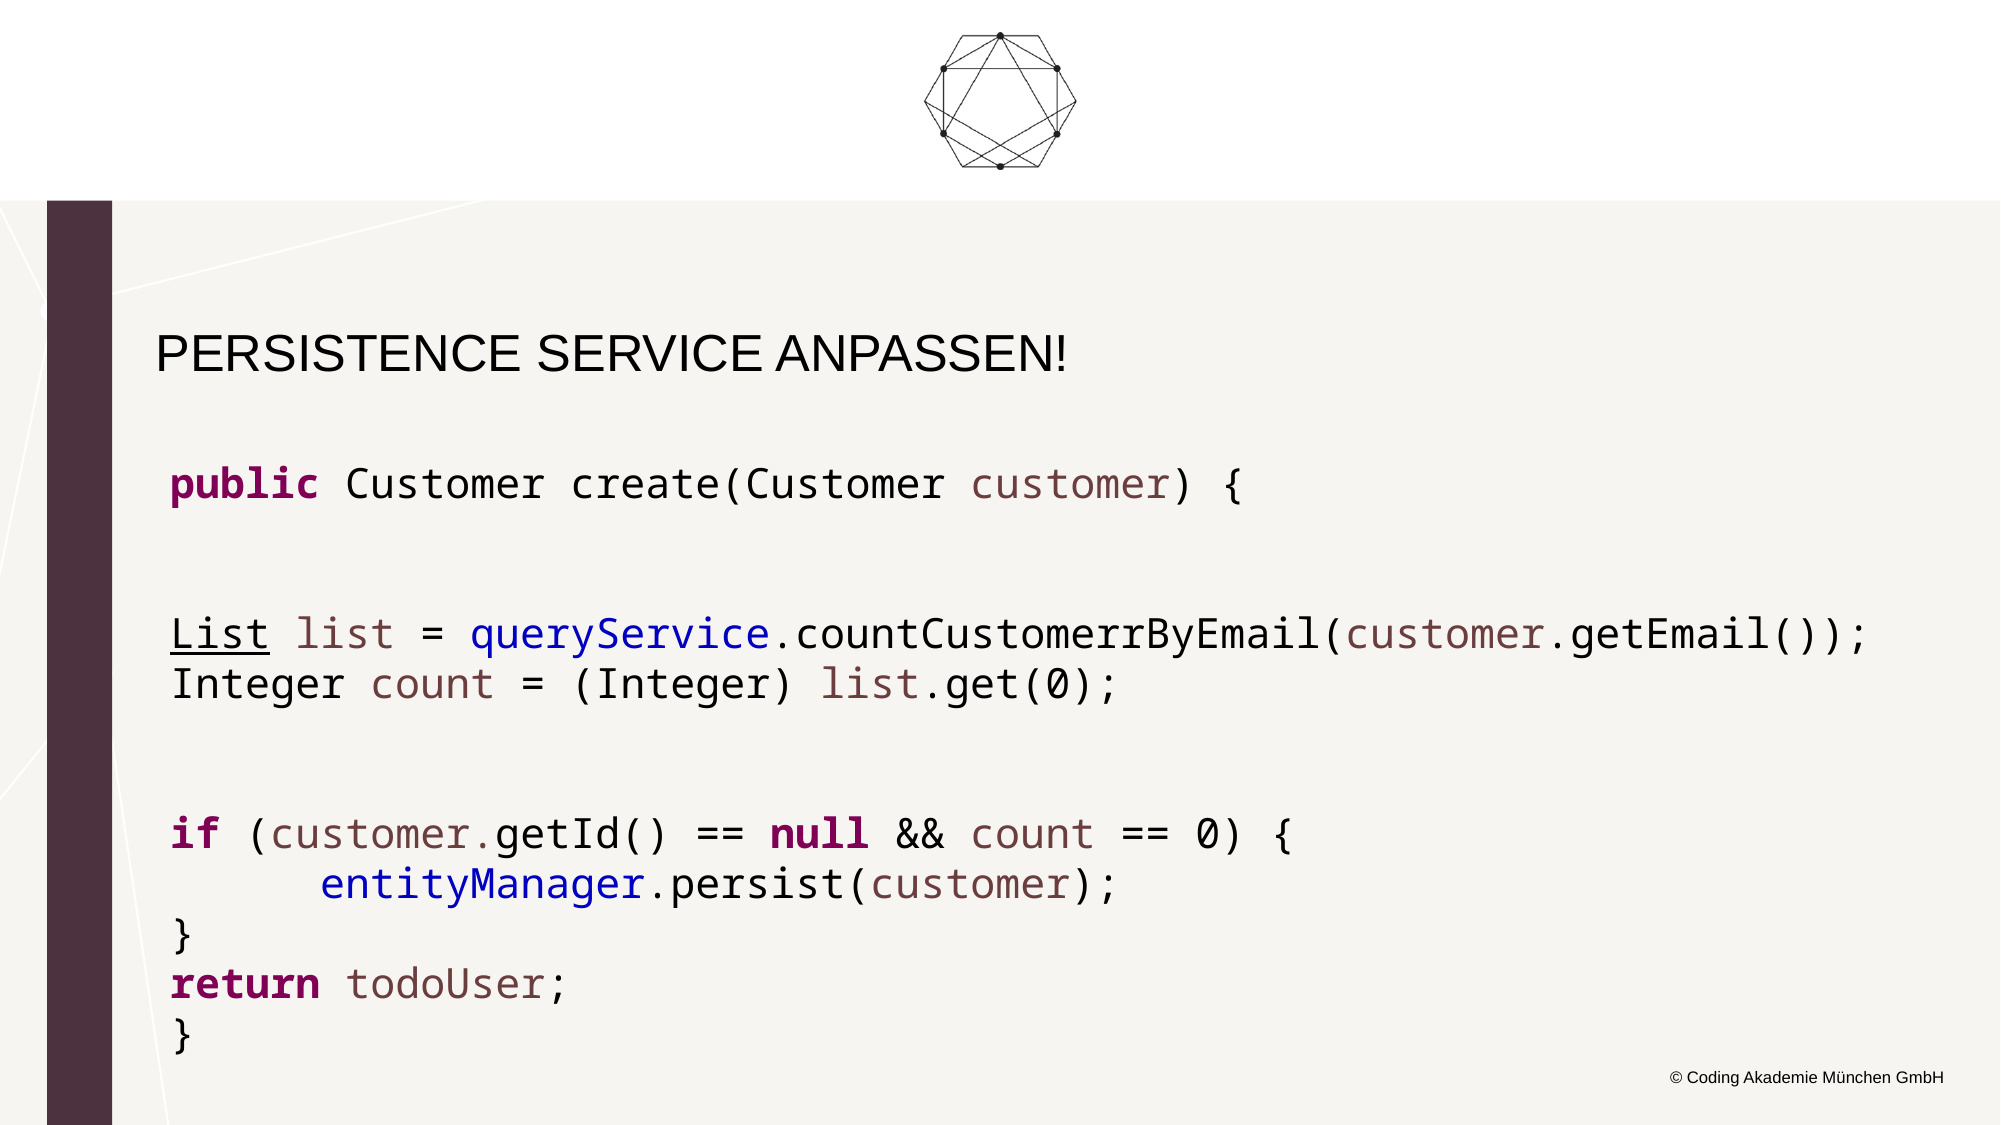

PERSISTENCE SERVICE Anpassen!
public Customer create(Customer customer) {

List list = queryService.countCustomerrByEmail(customer.getEmail());
Integer count = (Integer) list.get(0);

if (customer.getId() == null && count == 0) {
	entityManager.persist(customer);
}
return todoUser;
}
© Coding Akademie München GmbH